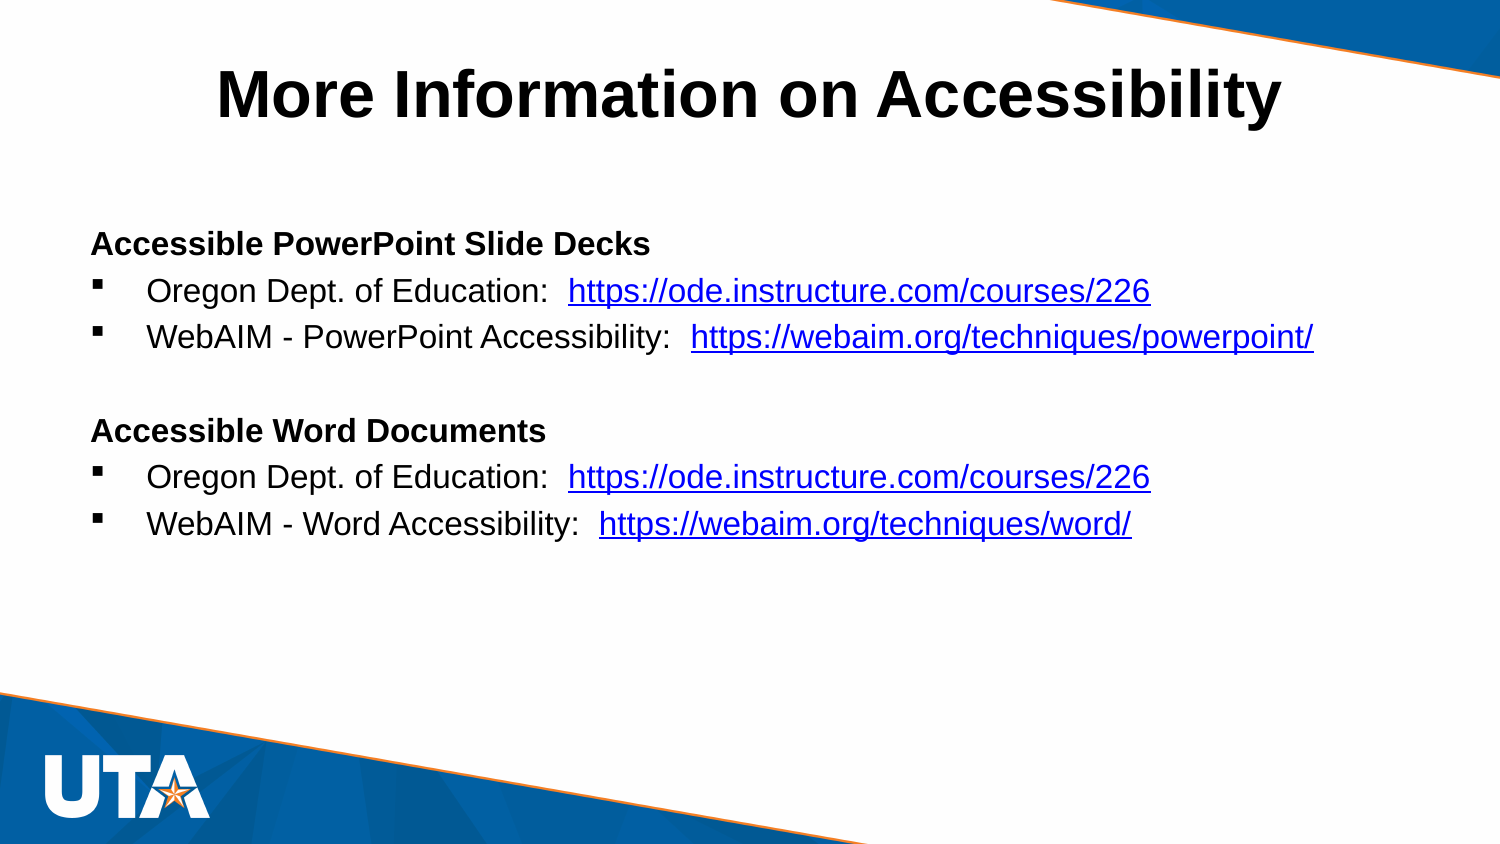

# More Information on Accessibility
Accessible PowerPoint Slide Decks
Oregon Dept. of Education:  https://ode.instructure.com/courses/226
WebAIM - PowerPoint Accessibility:  https://webaim.org/techniques/powerpoint/

Accessible Word Documents
Oregon Dept. of Education:  https://ode.instructure.com/courses/226
WebAIM - Word Accessibility:  https://webaim.org/techniques/word/